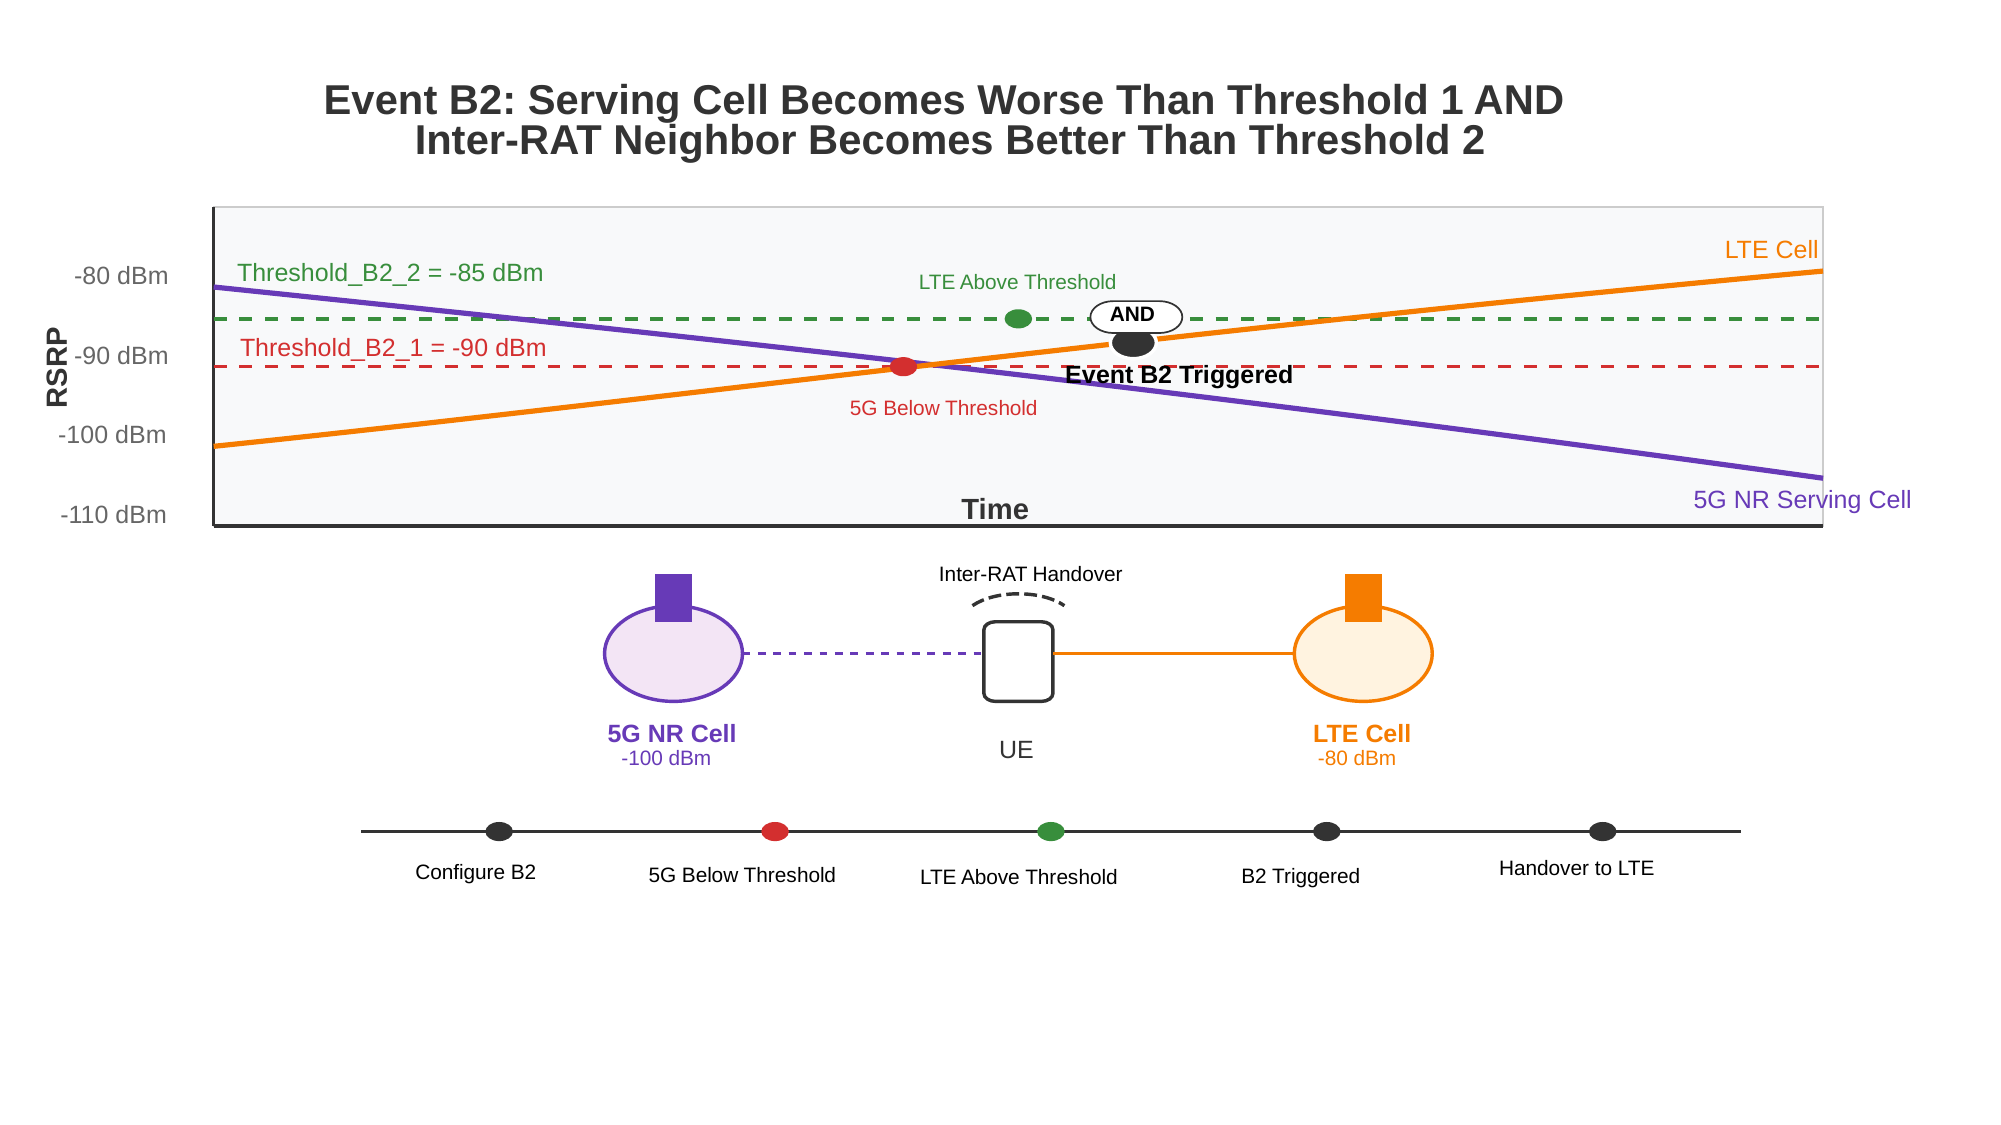

Event B2: Serving Cell Becomes Worse Than Threshold 1 AND
Inter-RAT Neighbor Becomes Better Than Threshold 2

LTE Cell
Threshold_B2_2 = -85 dBm
-80 dBm
LTE Above Threshold

AND

Threshold_B2_1 = -90 dBm
-90 dBm
RSRP

Event B2 Triggered

5G Below Threshold
-100 dBm
5G NR Serving Cell
Time
-110 dBm

Inter-RAT Handover

5G NR Cell
LTE Cell
UE
-100 dBm
-80 dBm

Handover to LTE
Configure B2
5G Below Threshold
B2 Triggered
LTE Above Threshold